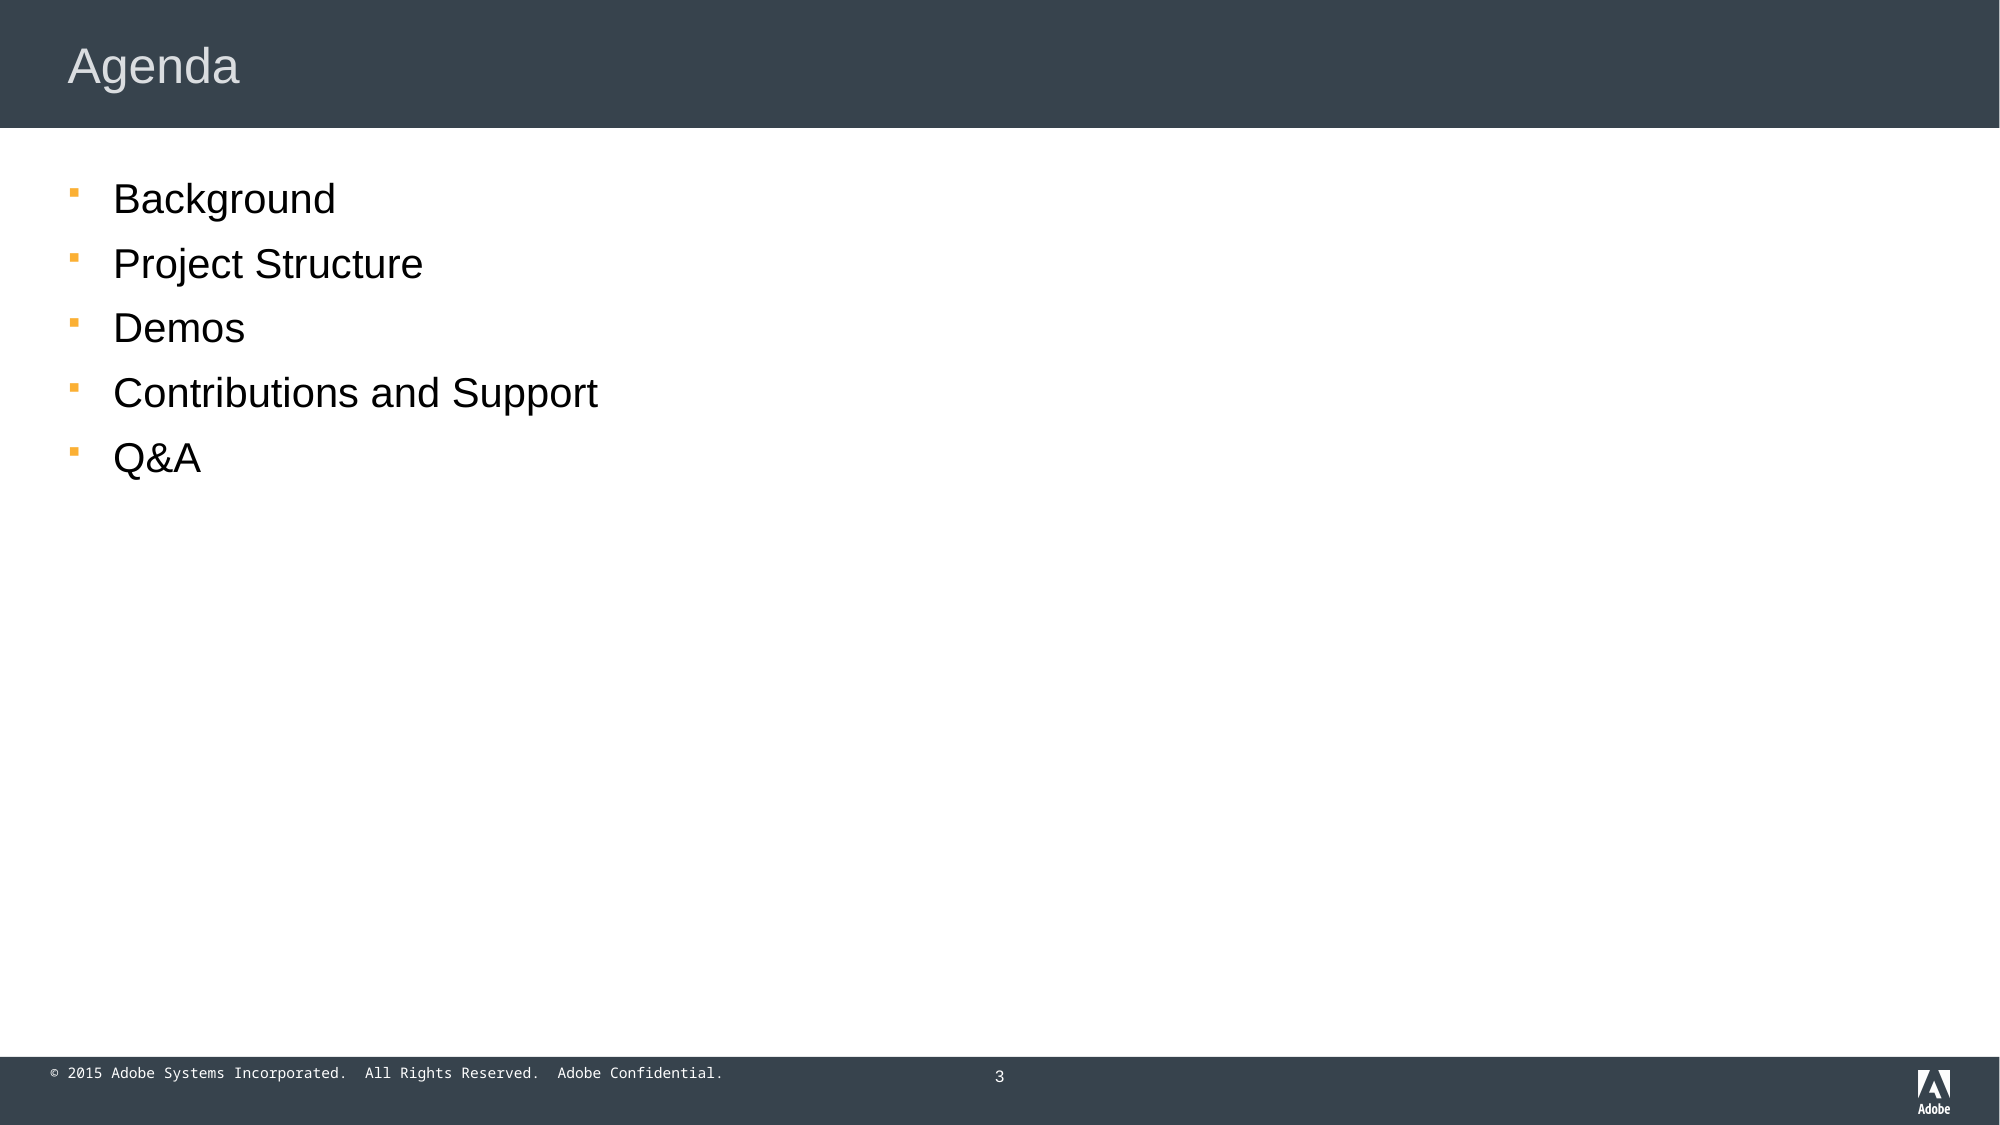

# Agenda
Background
Project Structure
Demos
Contributions and Support
Q&A
3